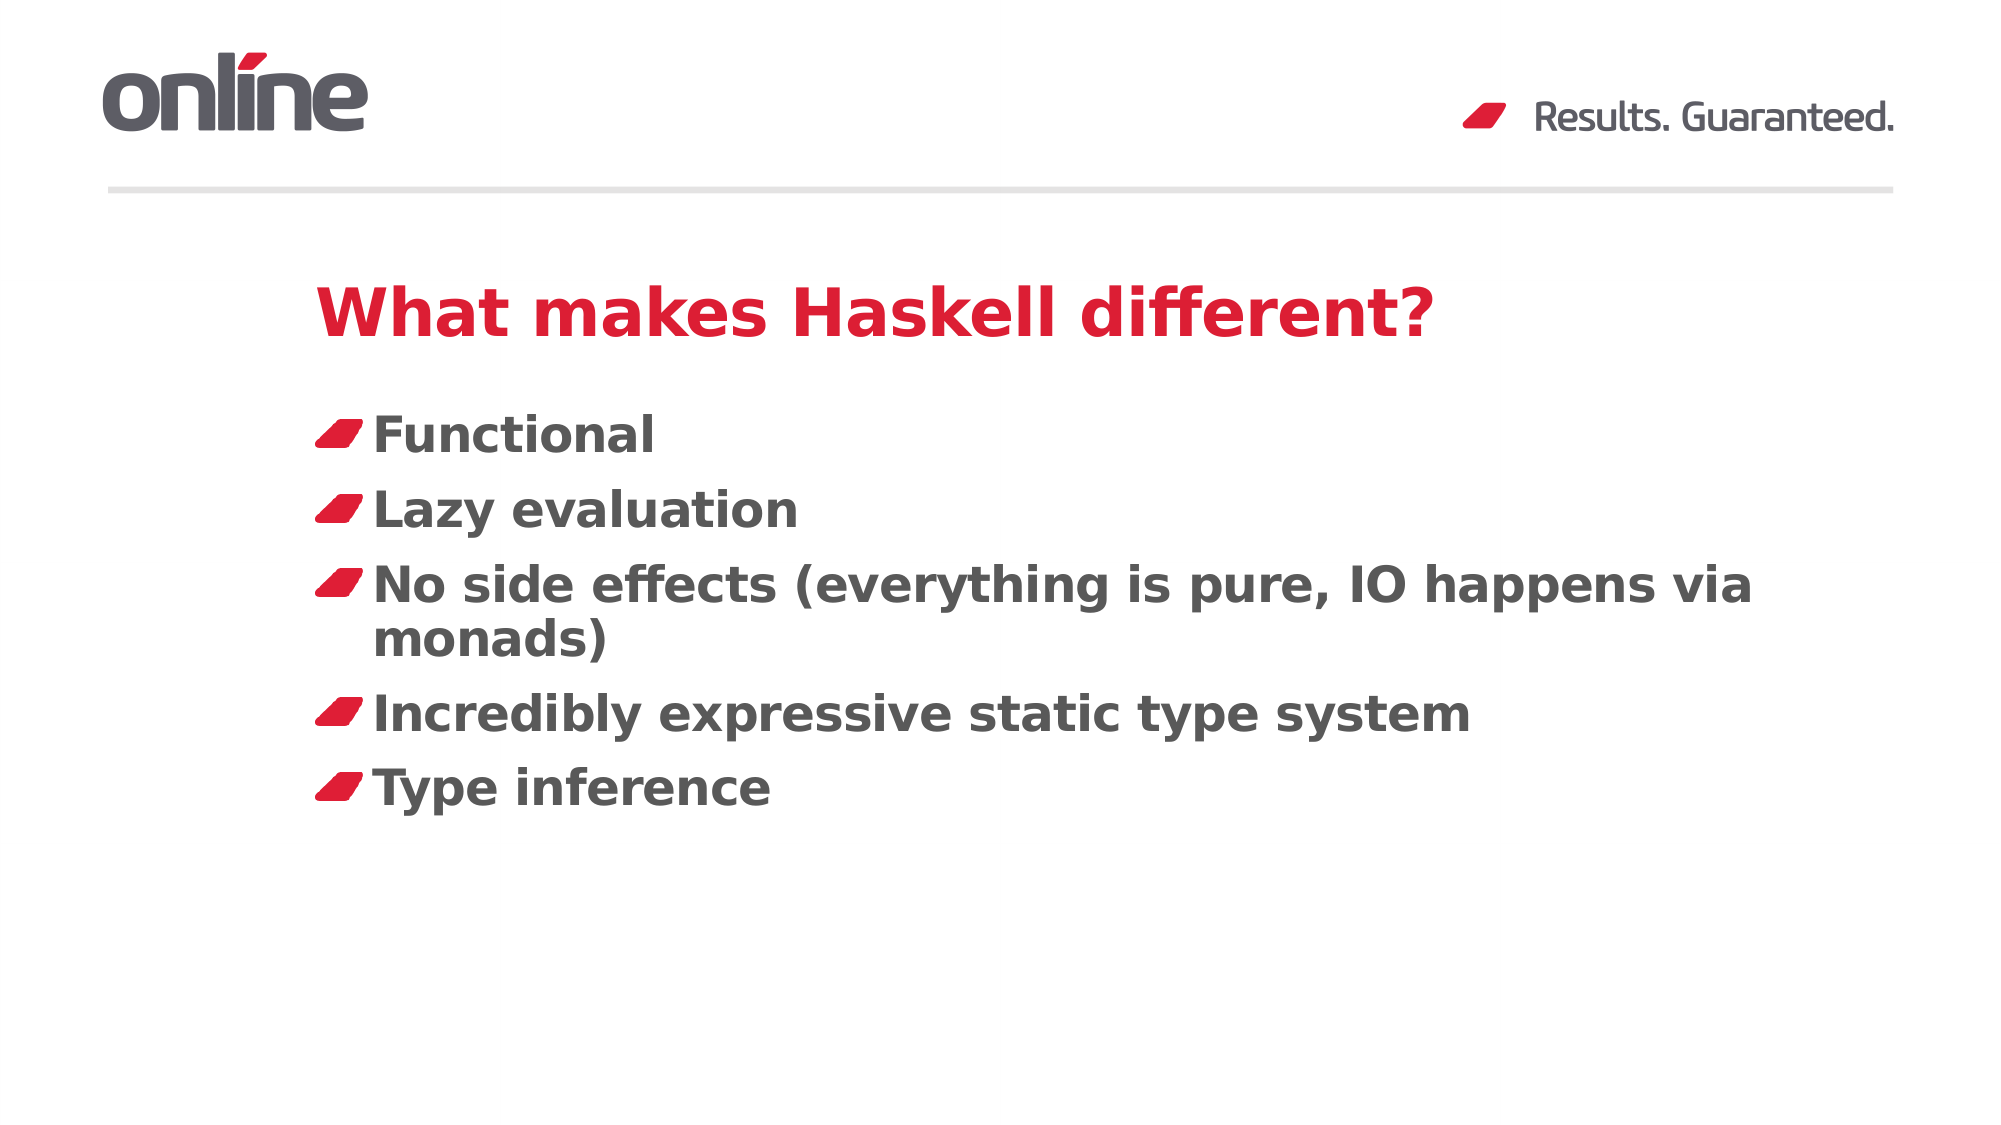

# What makes Haskell different?
Functional
Lazy evaluation
No side effects (everything is pure, IO happens via monads)
Incredibly expressive static type system
Type inference